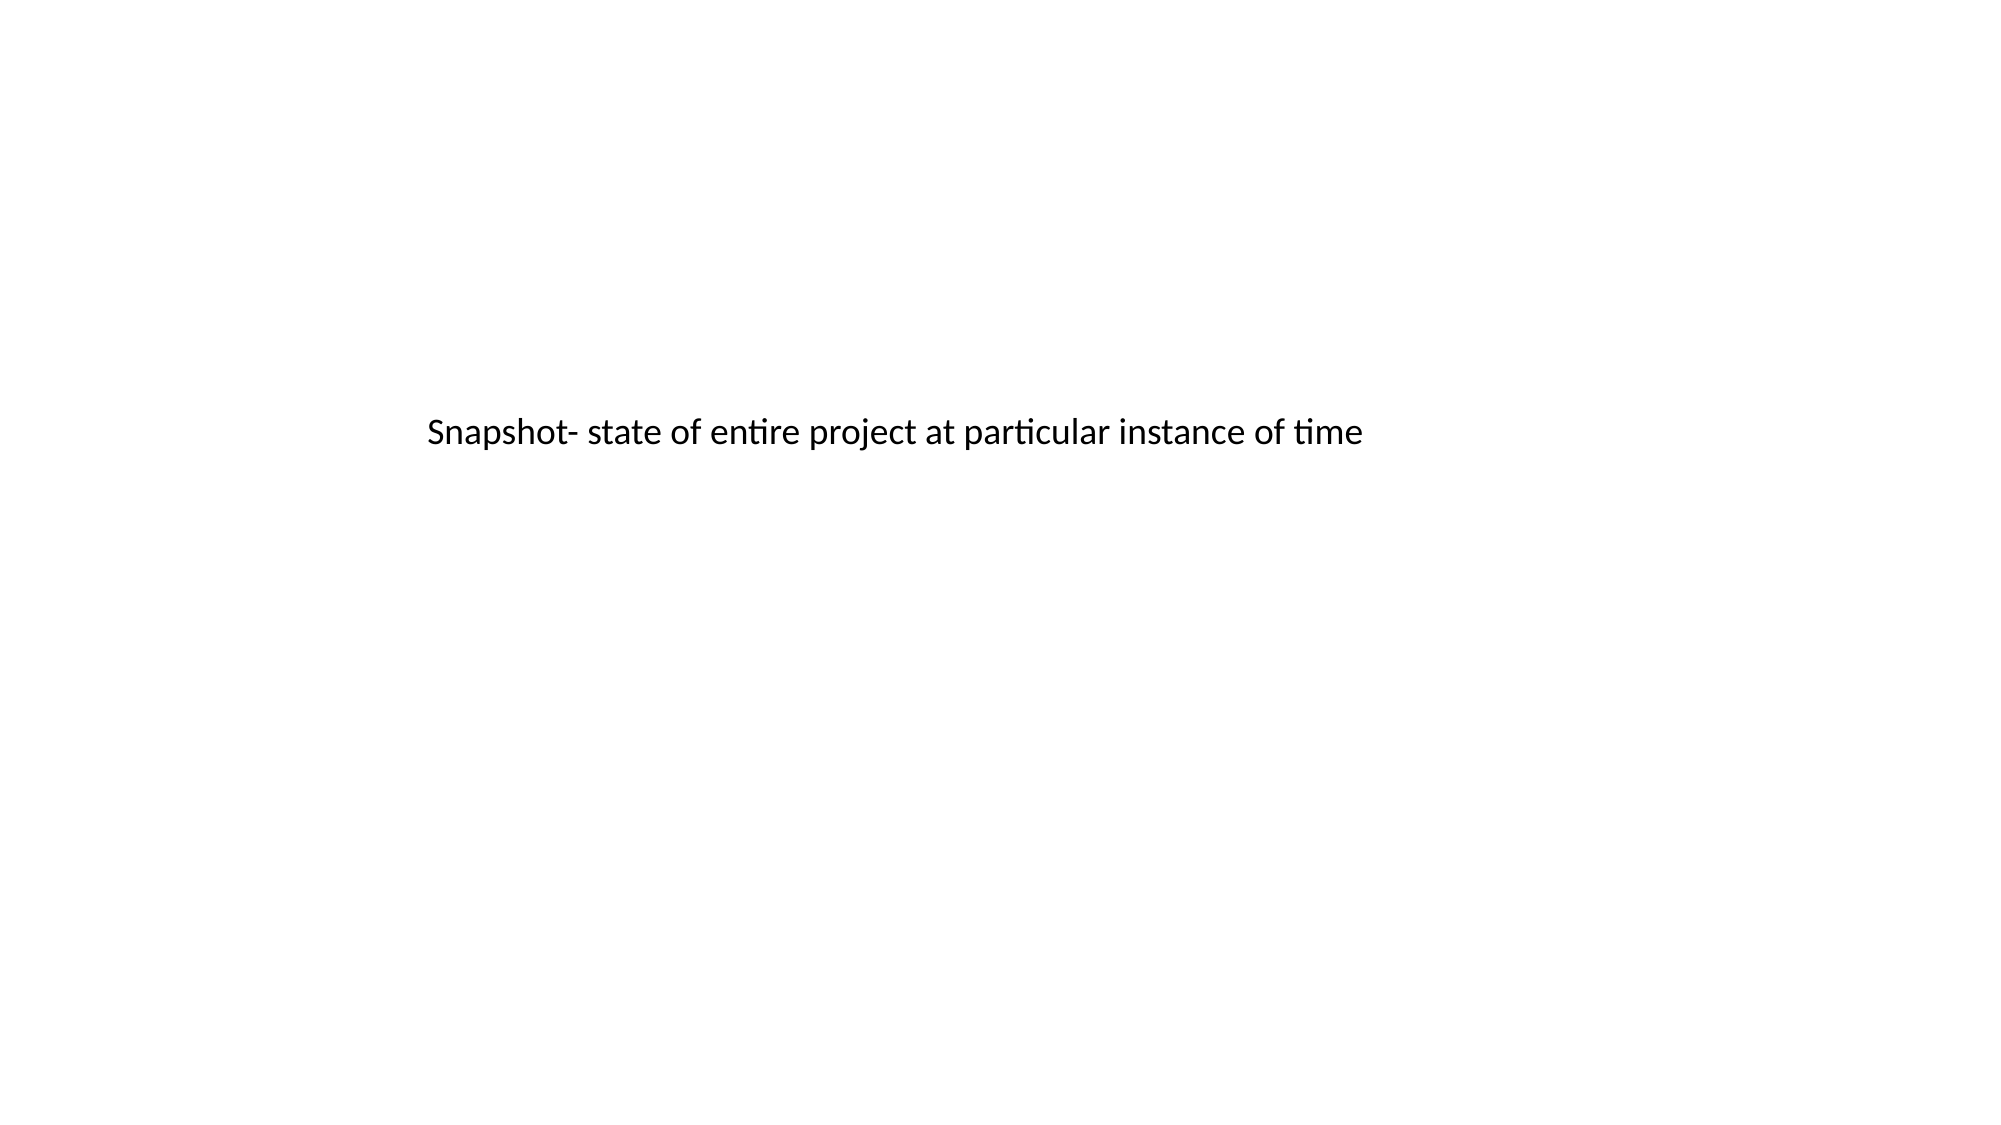

Snapshot- state of entire project at particular instance of time